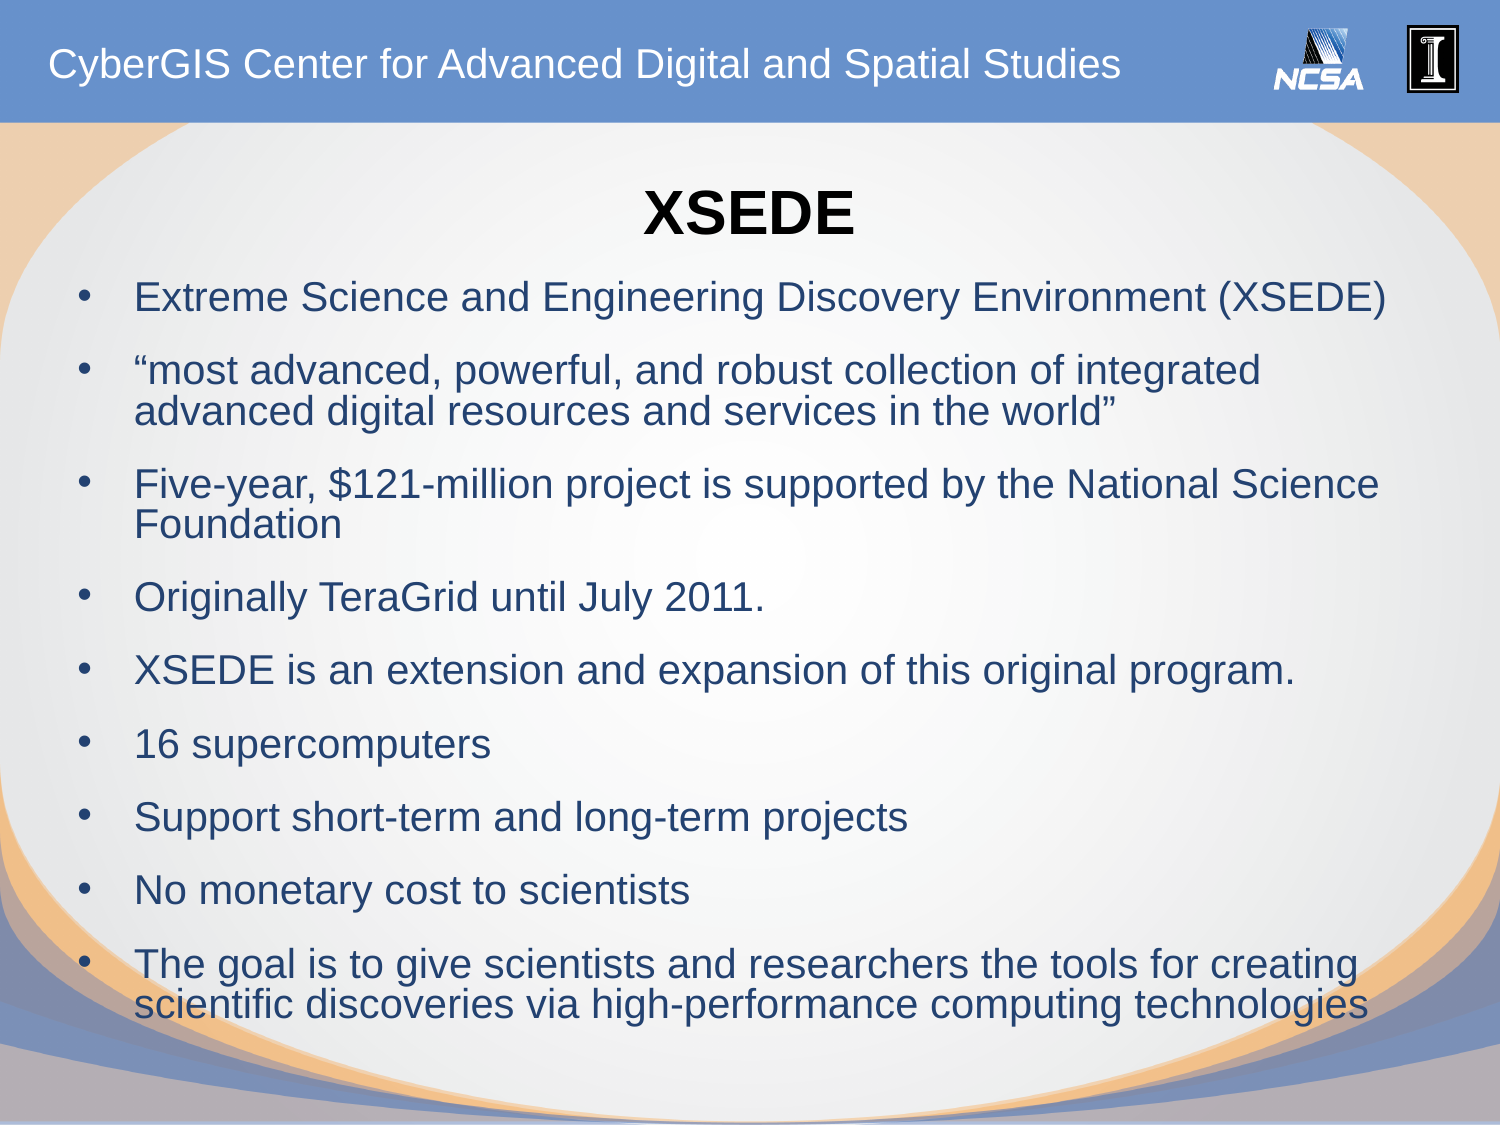

# XSEDE
Extreme Science and Engineering Discovery Environment (XSEDE)
“most advanced, powerful, and robust collection of integrated advanced digital resources and services in the world”
Five-year, $121-million project is supported by the National Science Foundation
Originally TeraGrid until July 2011.
XSEDE is an extension and expansion of this original program.
16 supercomputers
Support short-term and long-term projects
No monetary cost to scientists
The goal is to give scientists and researchers the tools for creating scientific discoveries via high-performance computing technologies